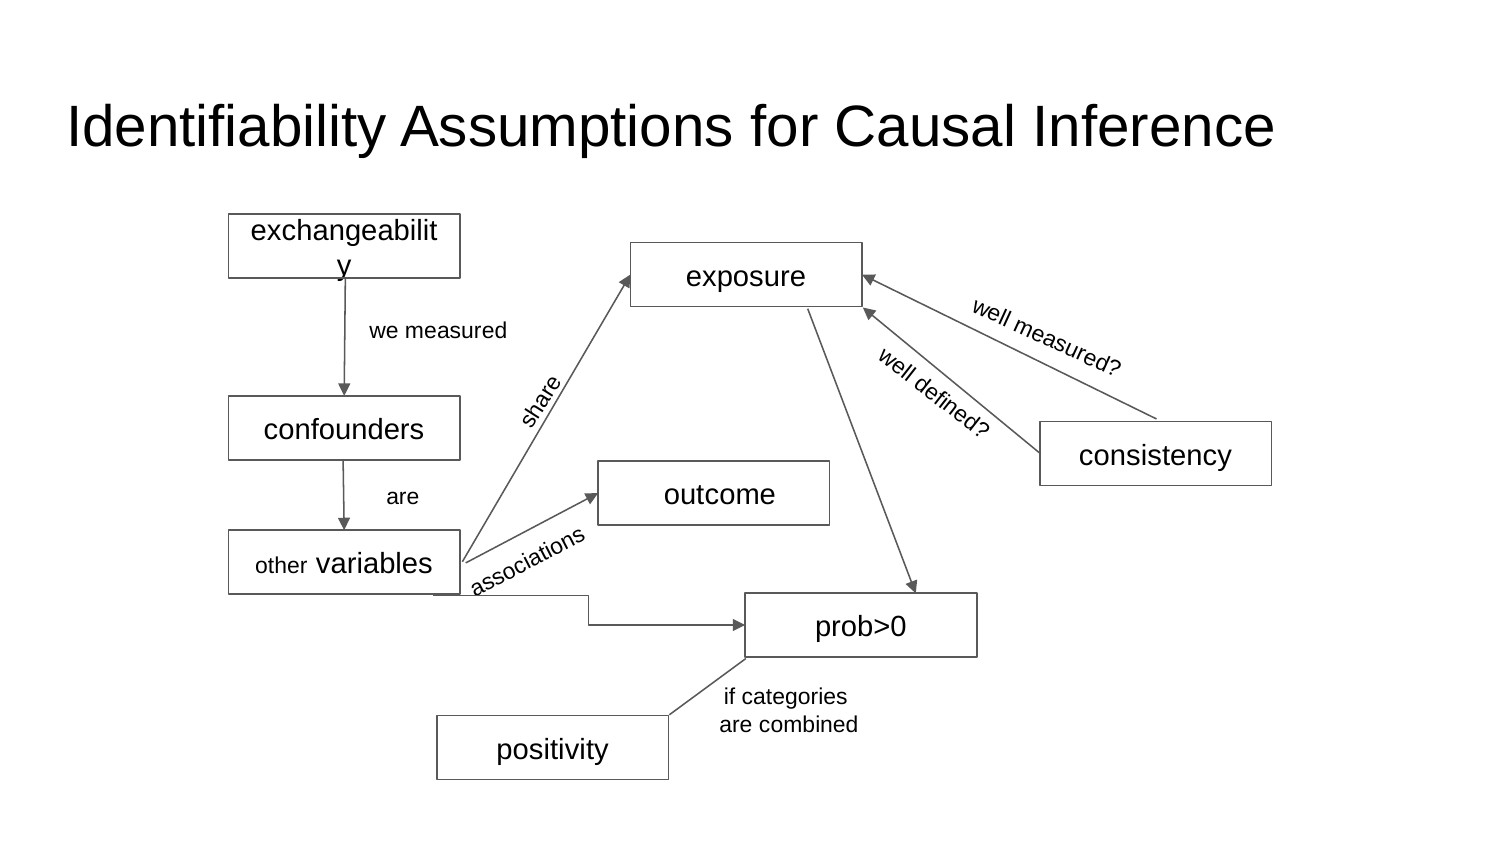

# Identifiability Assumptions for Causal Inference
exchangeability

exposure

we measured
well measured?
well defined?
share
confounders

consistency

outcome
are

other variables
associations
prob>0

if categories
are combined
positivity